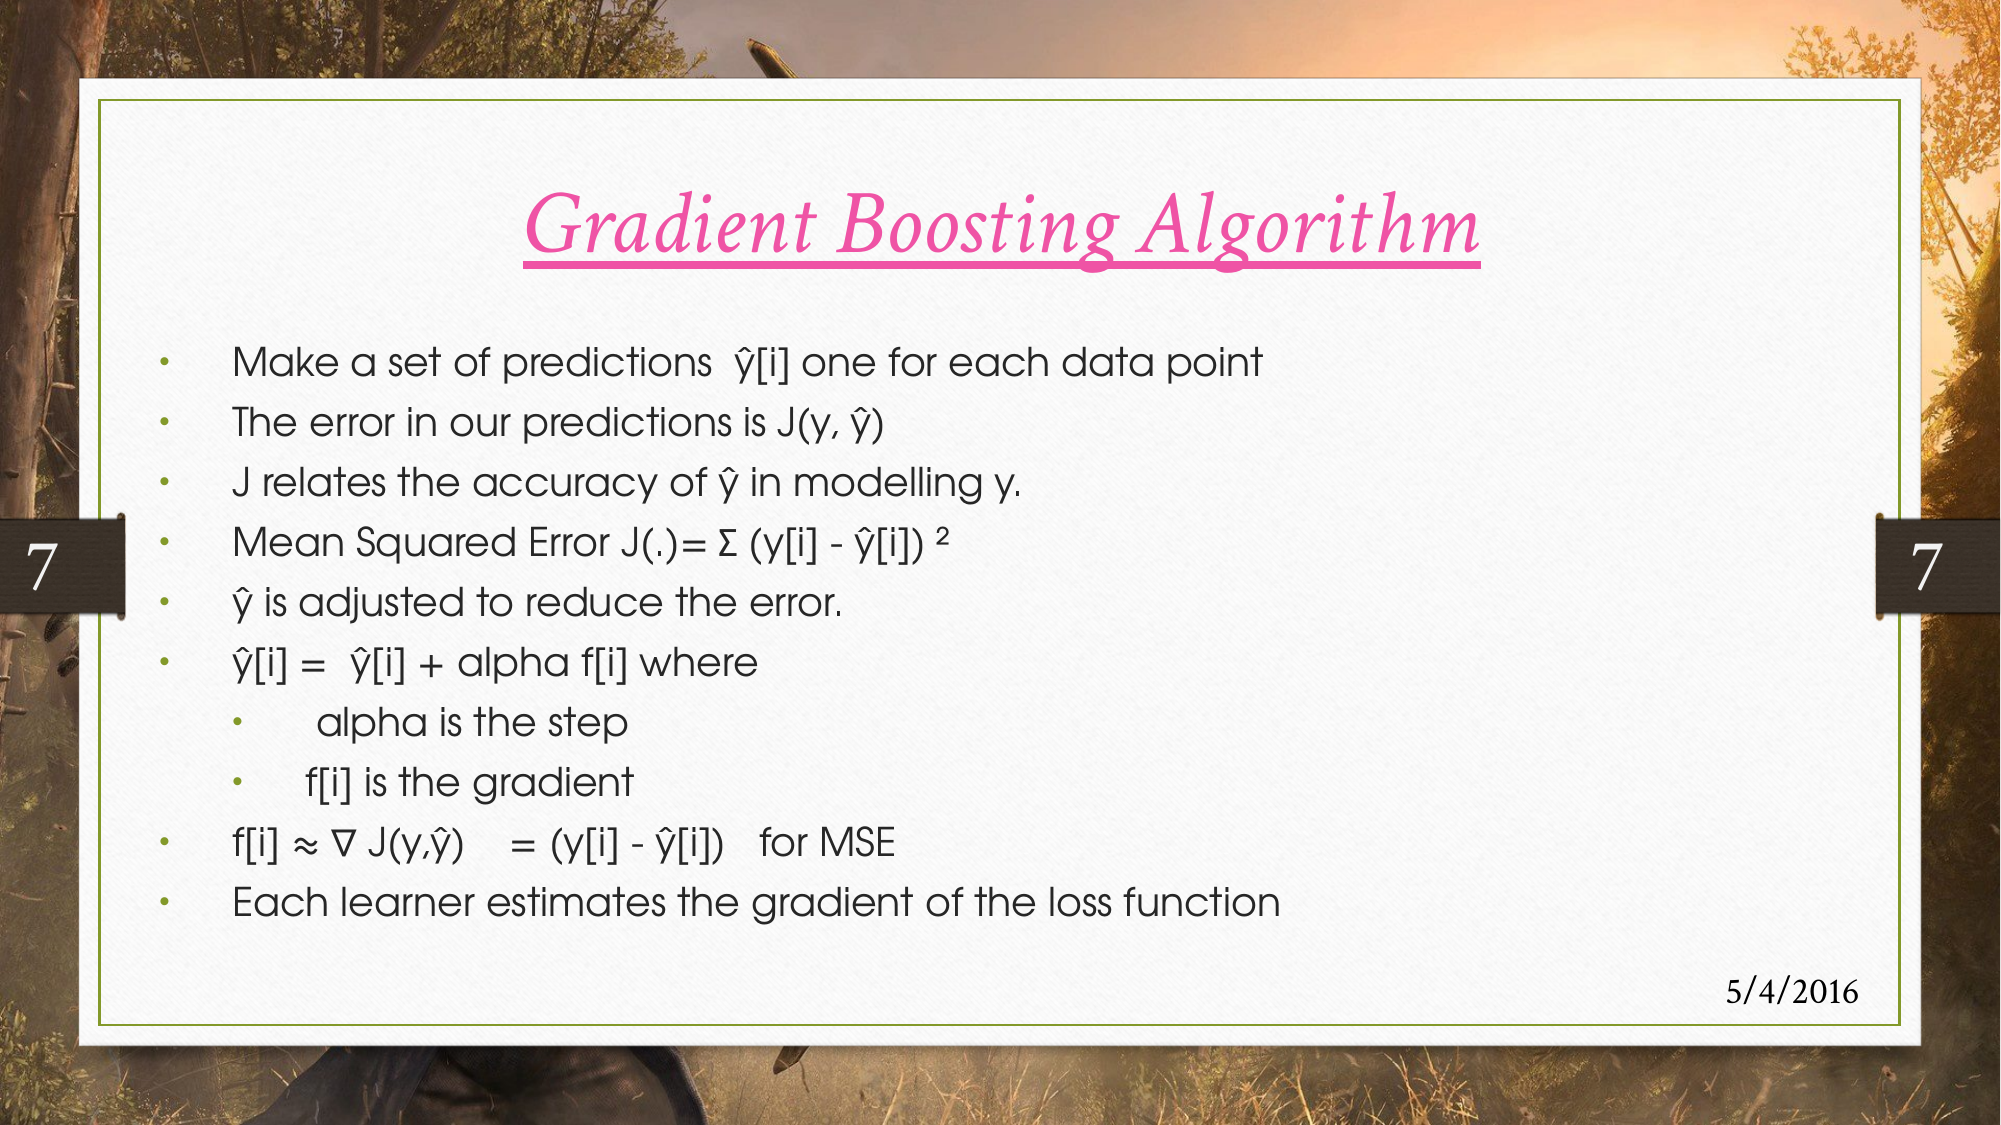

Gradient Boosting Algorithm
Make a set of predictions  ŷ[i] one for each data point
The error in our predictions is J(y, ŷ)
J relates the accuracy of ŷ in modelling y.
Mean Squared Error J(.)= Σ (y[i] - ŷ[i]) ²
ŷ is adjusted to reduce the error.
ŷ[i] =  ŷ[i] + alpha f[i] where
 alpha is the step
f[i] is the gradient
f[i] ≈ ∇ J(y,ŷ)    = (y[i] - ŷ[i])   for MSE
Each learner estimates the gradient of the loss function
7
7
5/4/2016